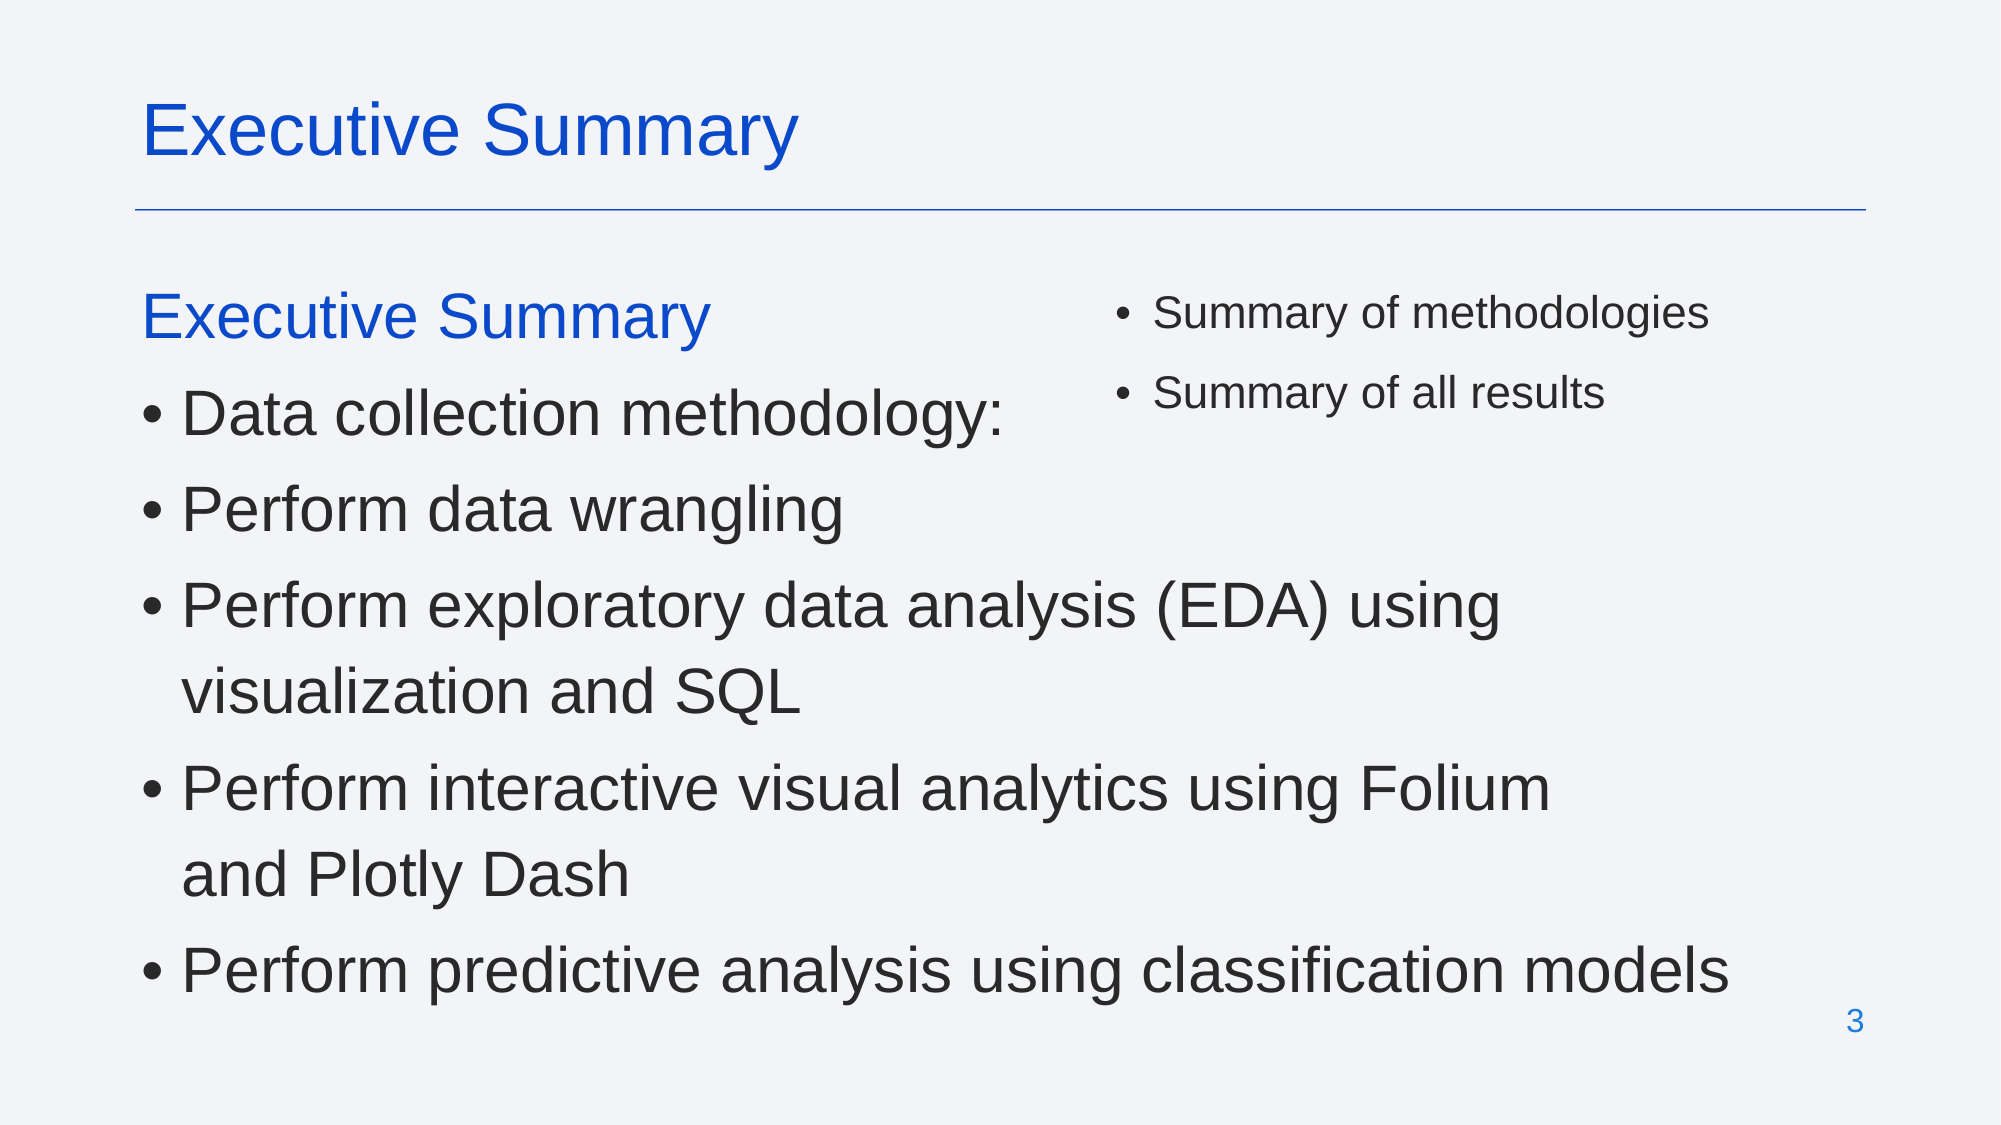

Executive Summary
Executive Summary
Data collection methodology:
Perform data wrangling
Perform exploratory data analysis (EDA) using visualization and SQL
Perform interactive visual analytics using Folium and Plotly Dash
Perform predictive analysis using classification models

Summary of methodologies
Summary of all results
3